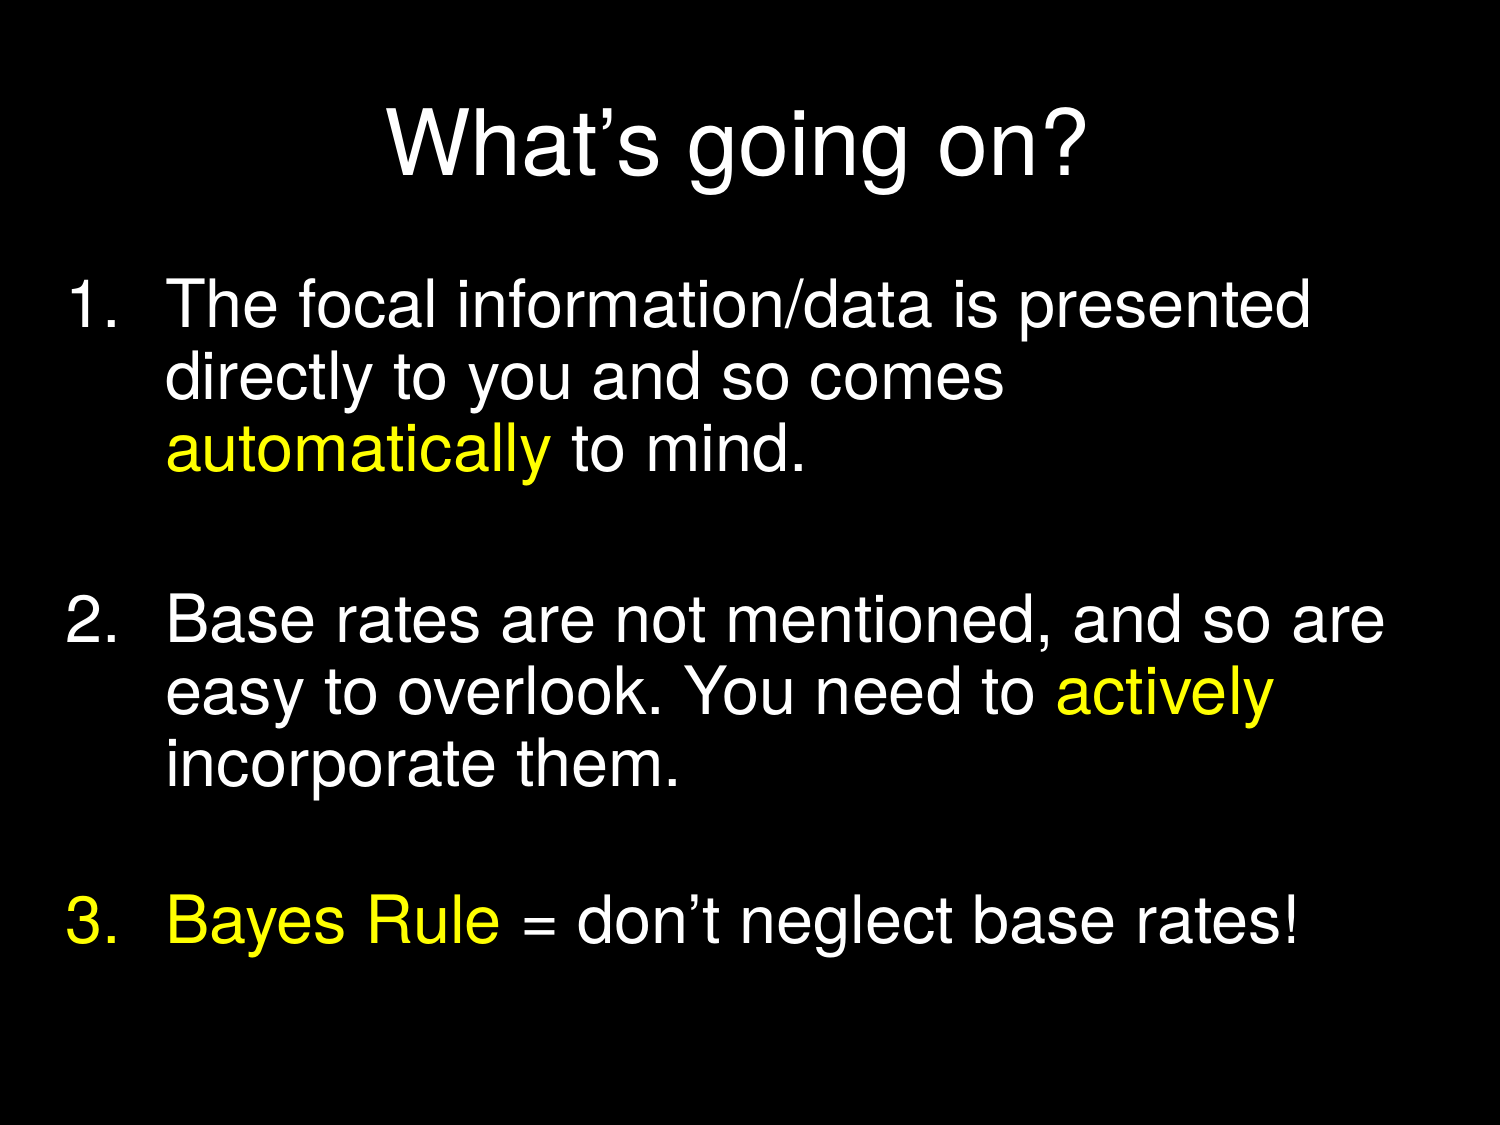

# What’s going on?
The focal information/data is presented directly to you and so comes automatically to mind.

Base rates are not mentioned, and so are easy to overlook. You need to actively incorporate them.
Bayes Rule = don’t neglect base rates!